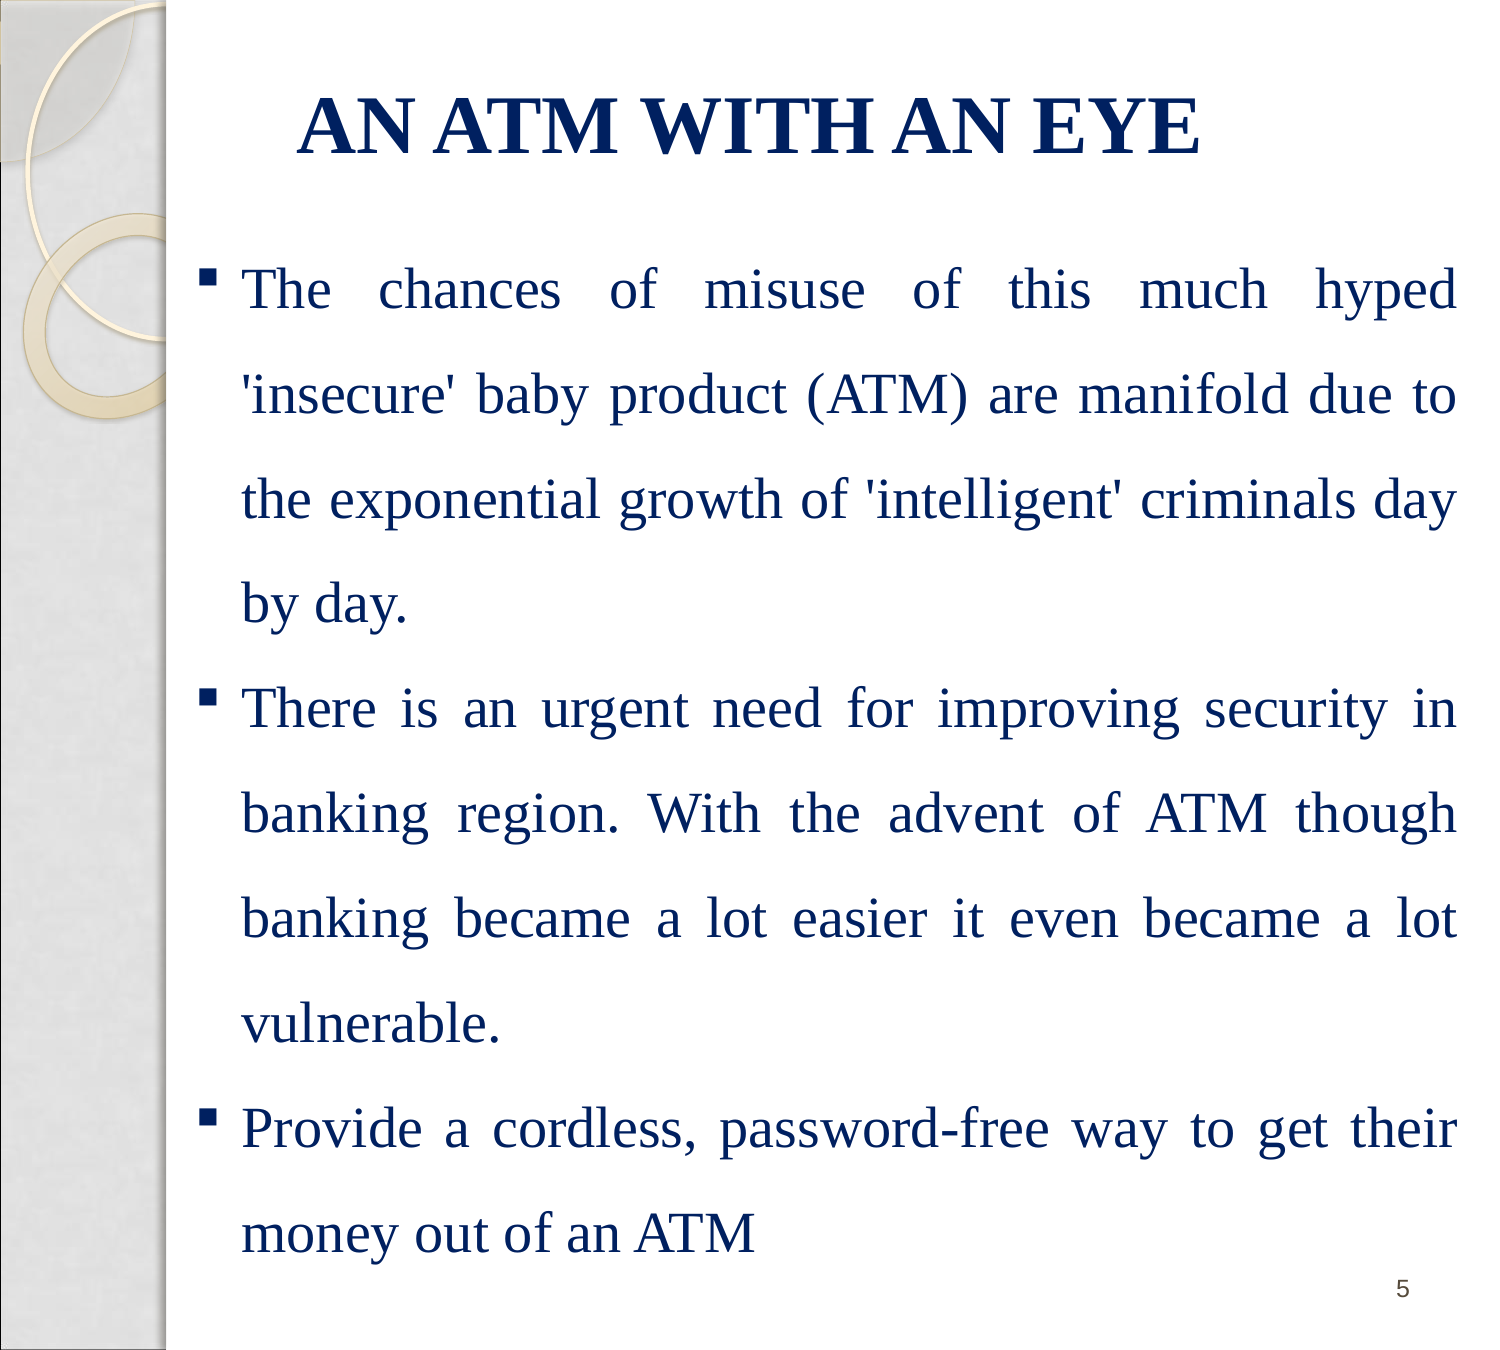

AN ATM WITH AN EYE
The chances of misuse of this much hyped 'insecure' baby product (ATM) are manifold due to the exponential growth of 'intelligent' criminals day by day.
There is an urgent need for improving security in banking region. With the advent of ATM though banking became a lot easier it even became a lot vulnerable.
Provide a cordless, password-free way to get their money out of an ATM

5